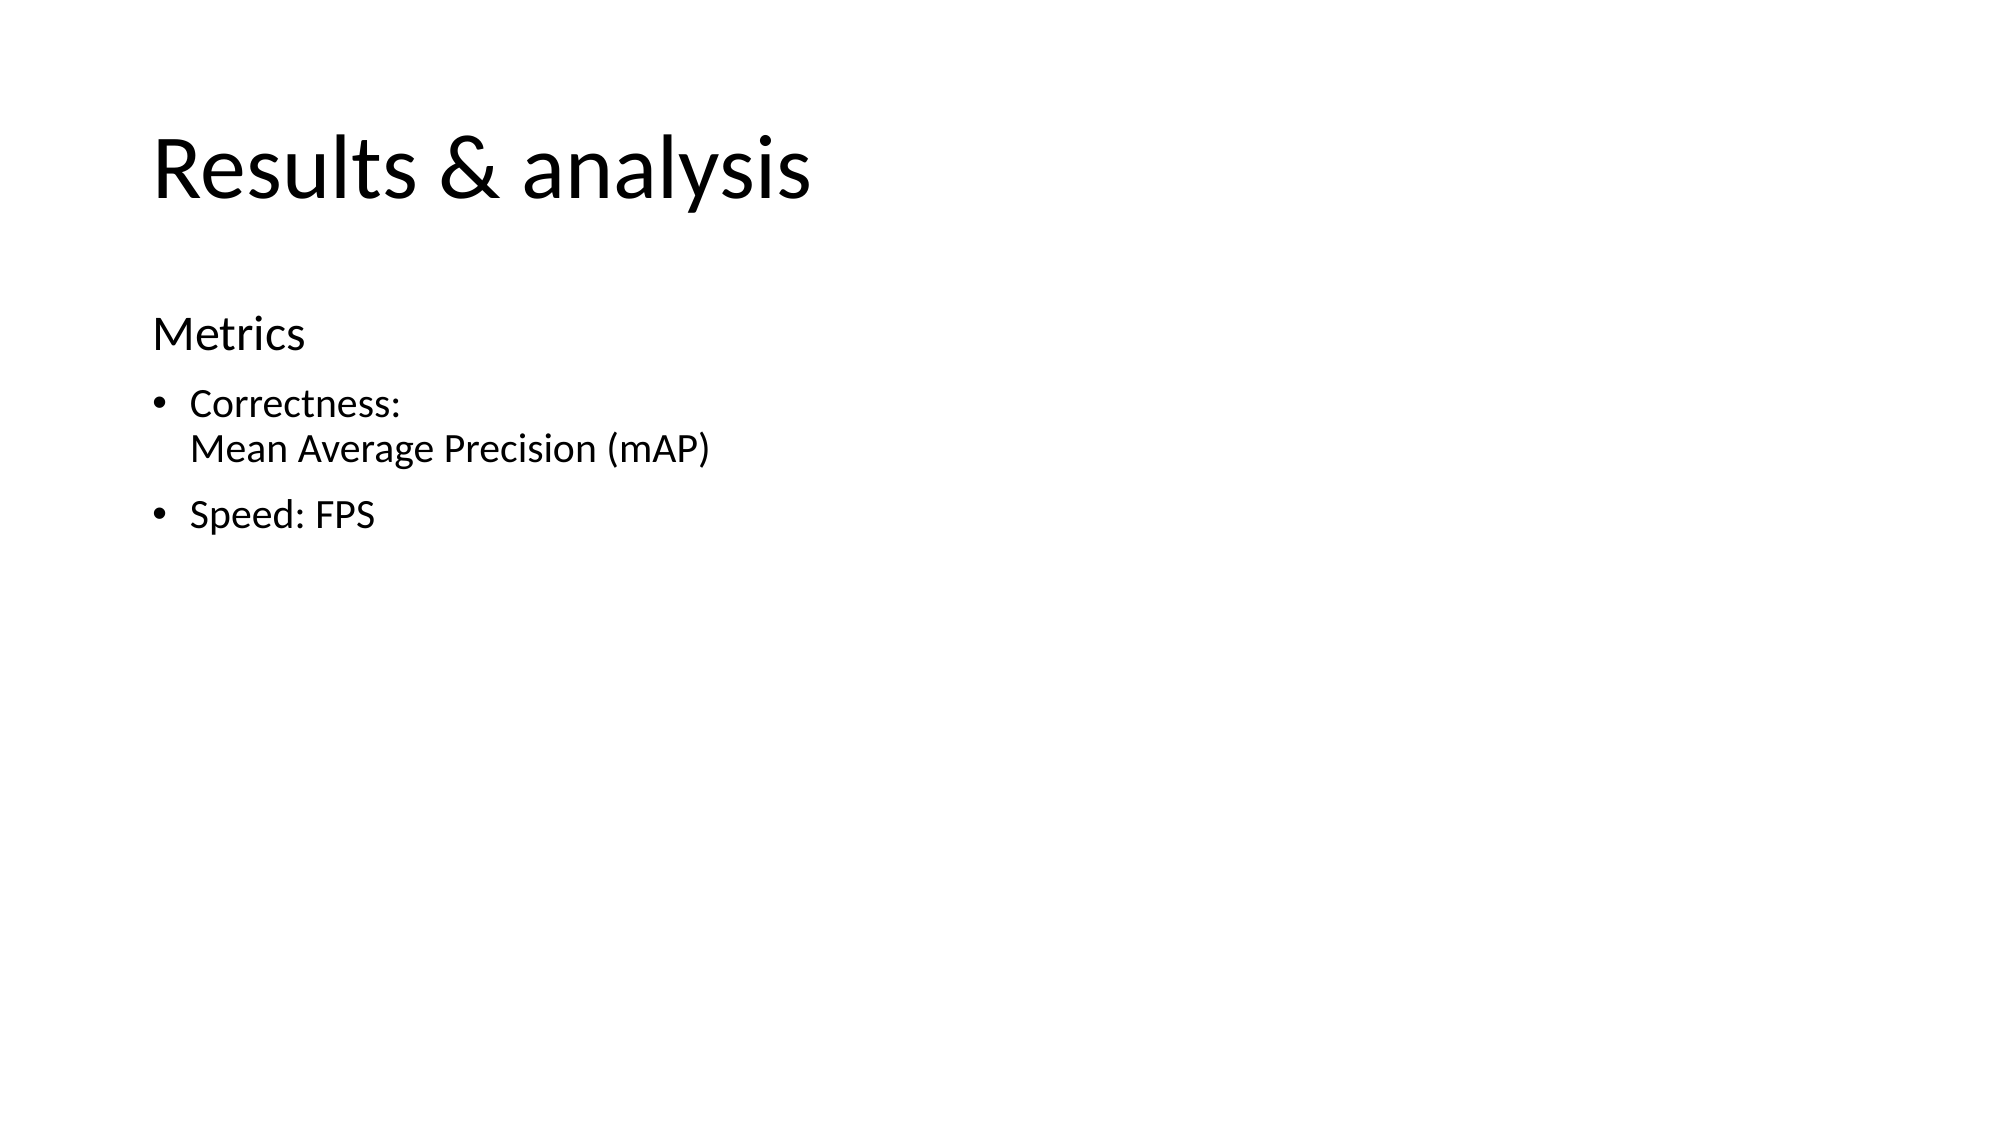

# Results & analysis
Metrics
Correctness:
Mean Average Precision (mAP)
Speed: FPS